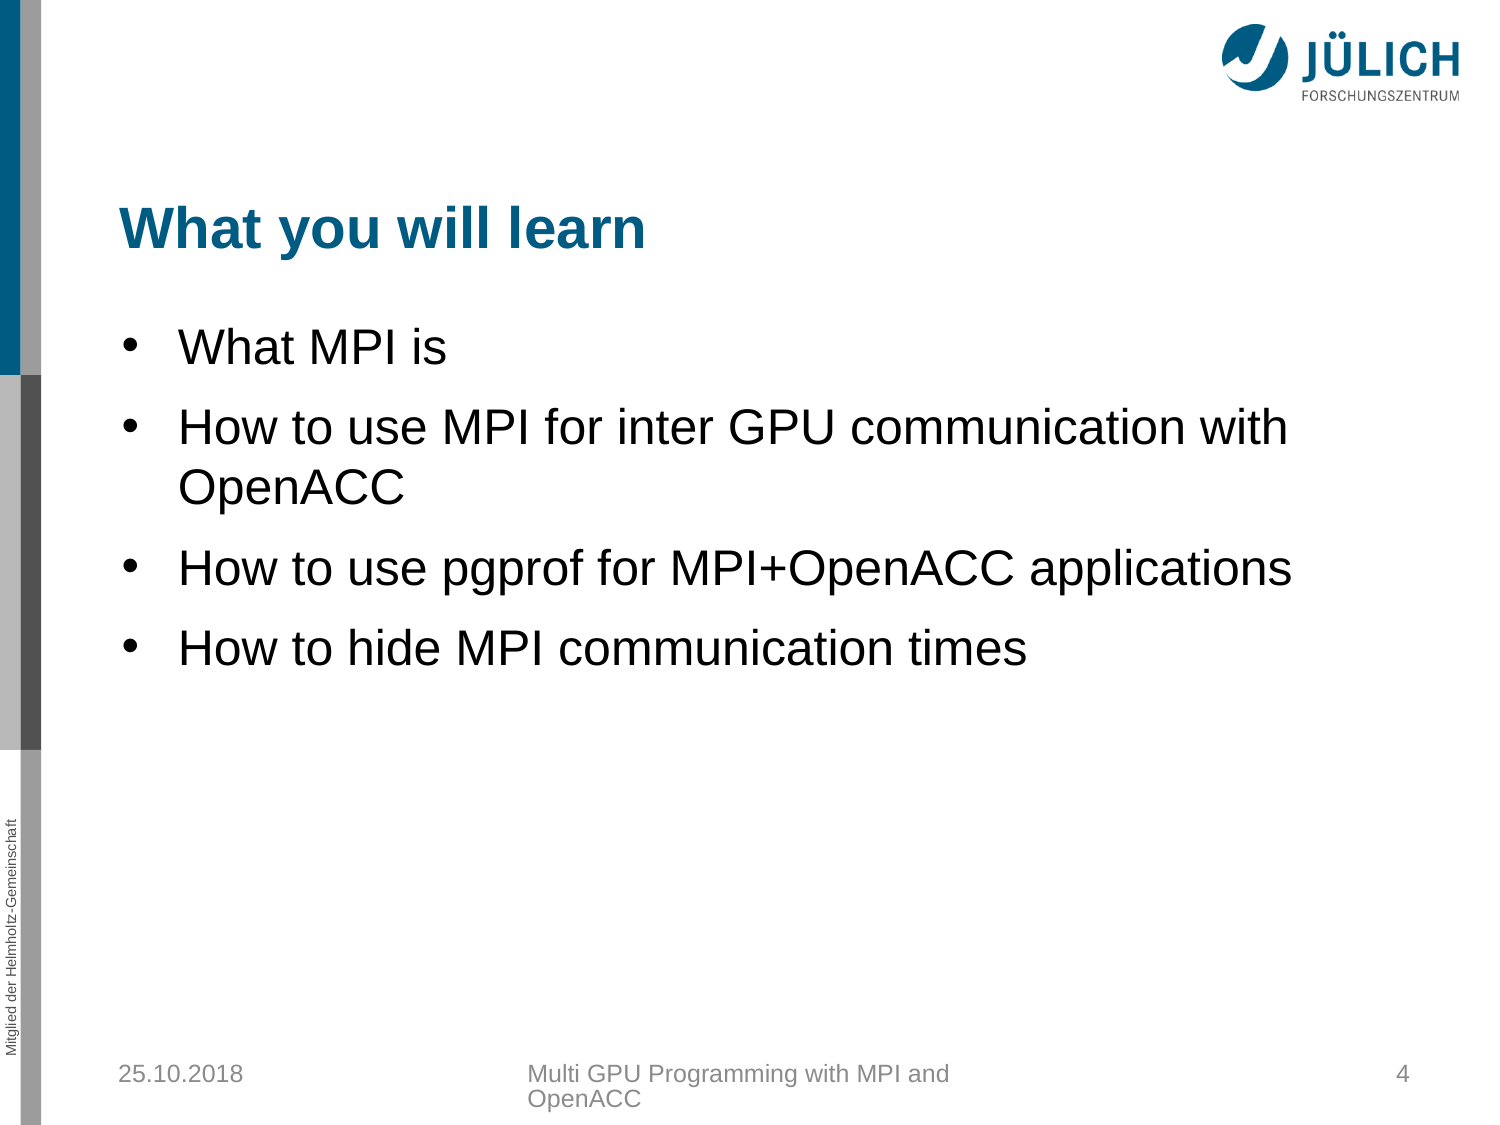

# What you will learn
What MPI is
How to use MPI for inter GPU communication with OpenACC
How to use pgprof for MPI+OpenACC applications
How to hide MPI communication times

25.10.2018
Multi GPU Programming with MPI and OpenACC
4